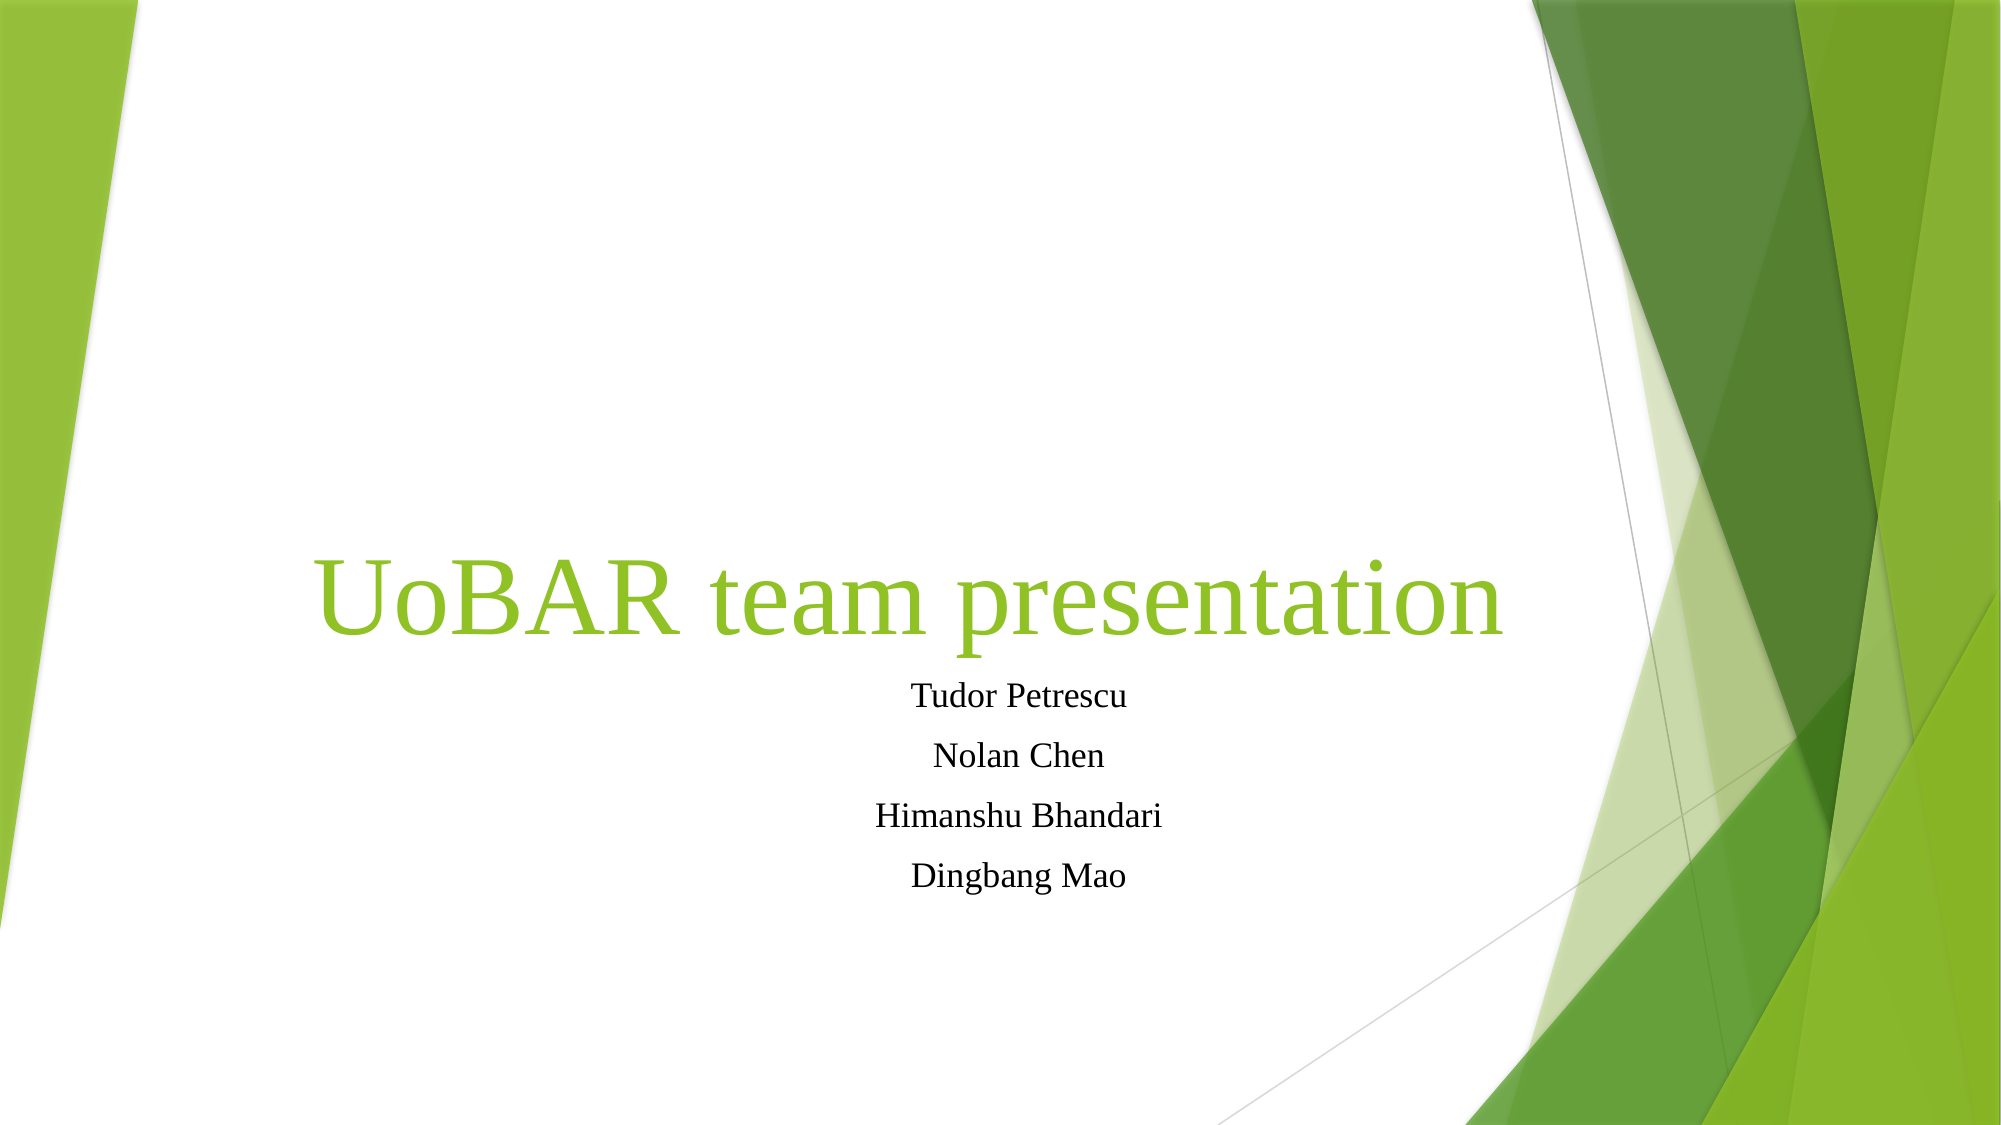

# UoBAR team presentation
Tudor Petrescu
Nolan Chen
Himanshu Bhandari
Dingbang Mao